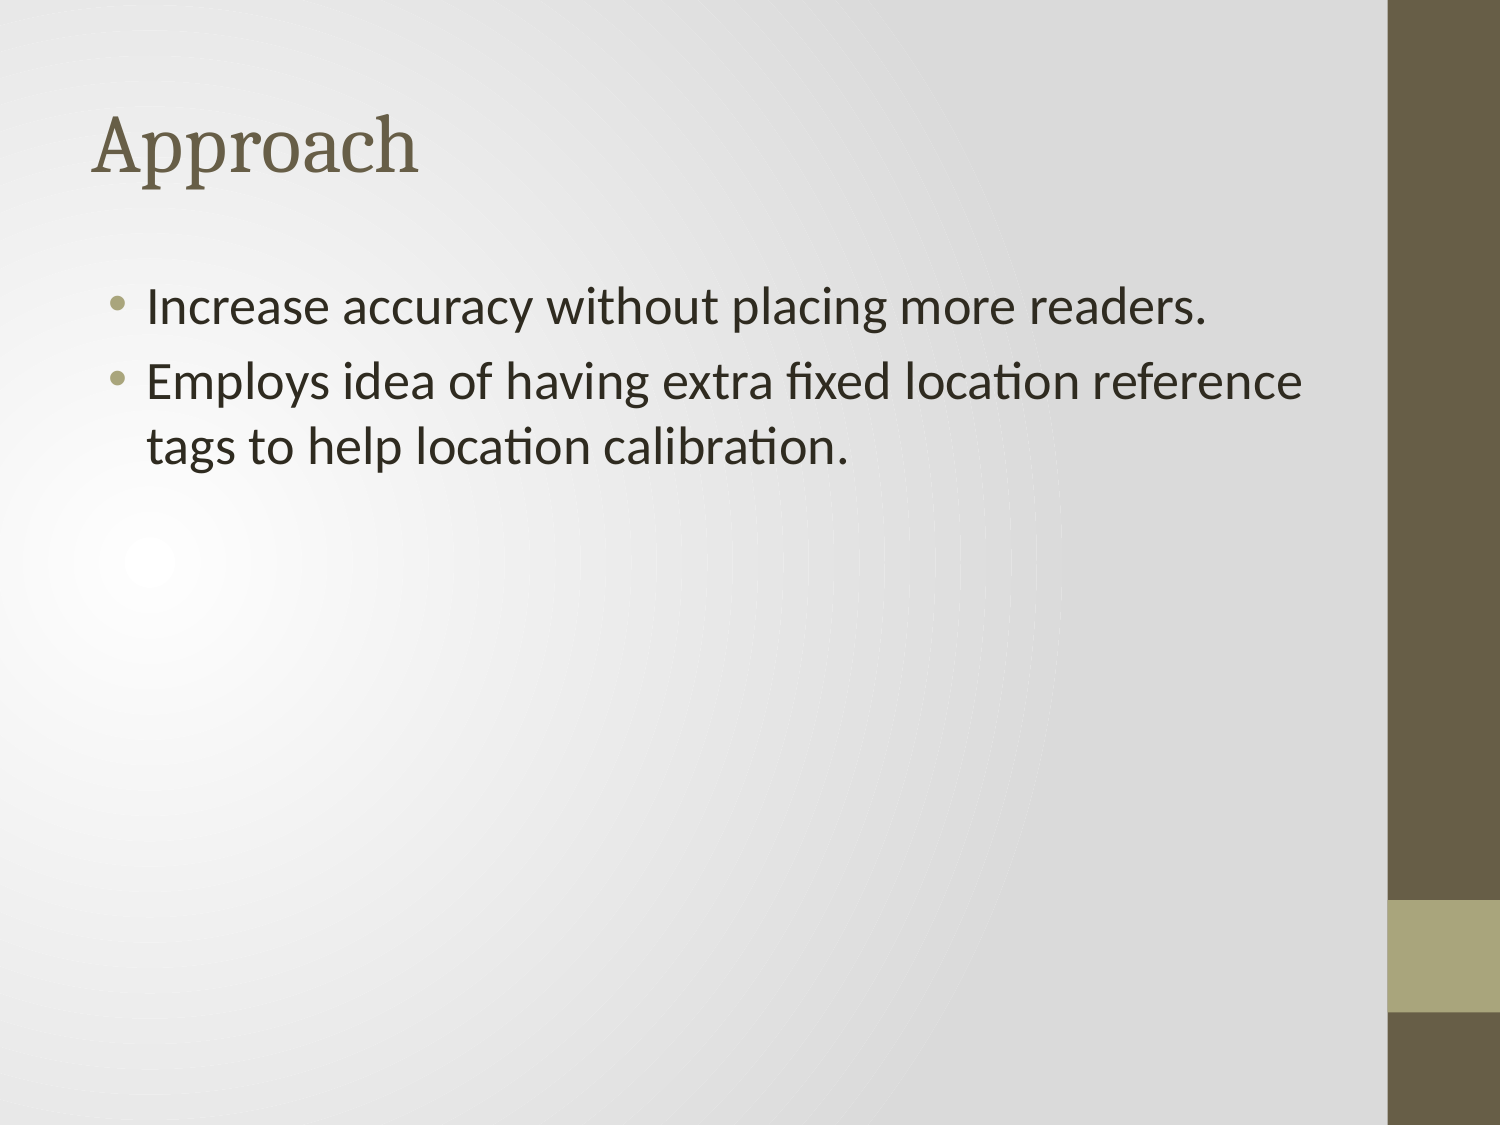

# Approach
Increase accuracy without placing more readers.
Employs idea of having extra fixed location reference tags to help location calibration.